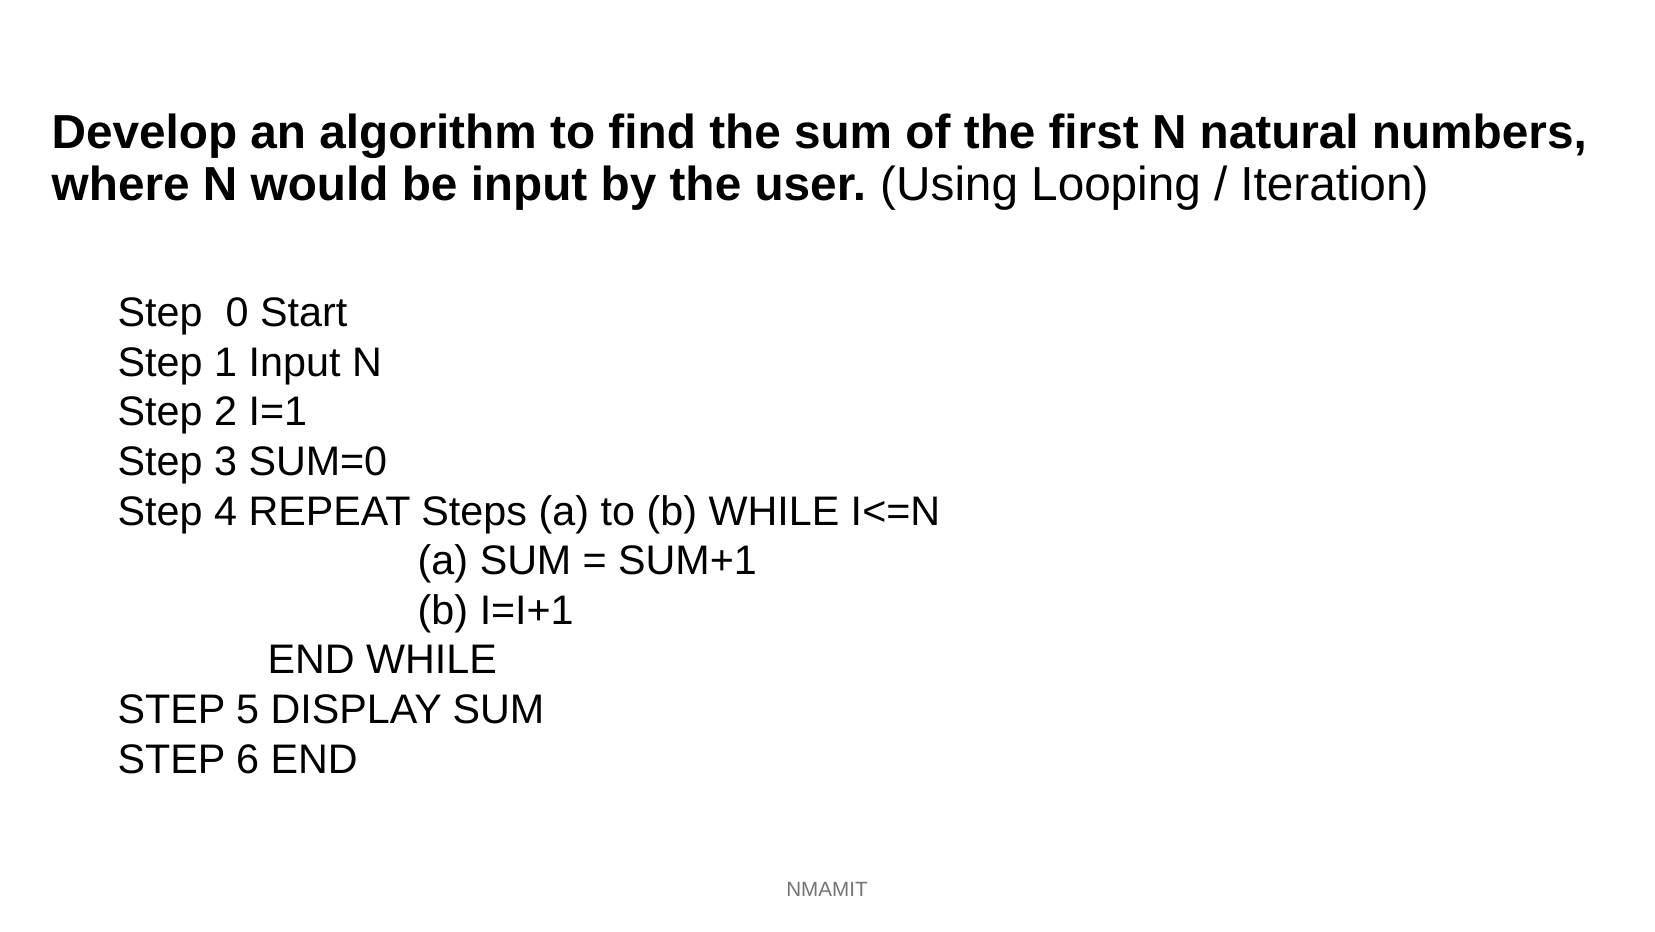

# Develop an algorithm to find the sum of the first N natural numbers, where N would be input by the user. (Using Looping / Iteration)
Step  0 Start
Step 1 Input N
Step 2 I=1
Step 3 SUM=0
Step 4 REPEAT Steps (a) to (b) WHILE I<=N
		(a) SUM = SUM+1
		(b) I=I+1
	END WHILE
STEP 5 DISPLAY SUM
STEP 6 END
NMAMIT